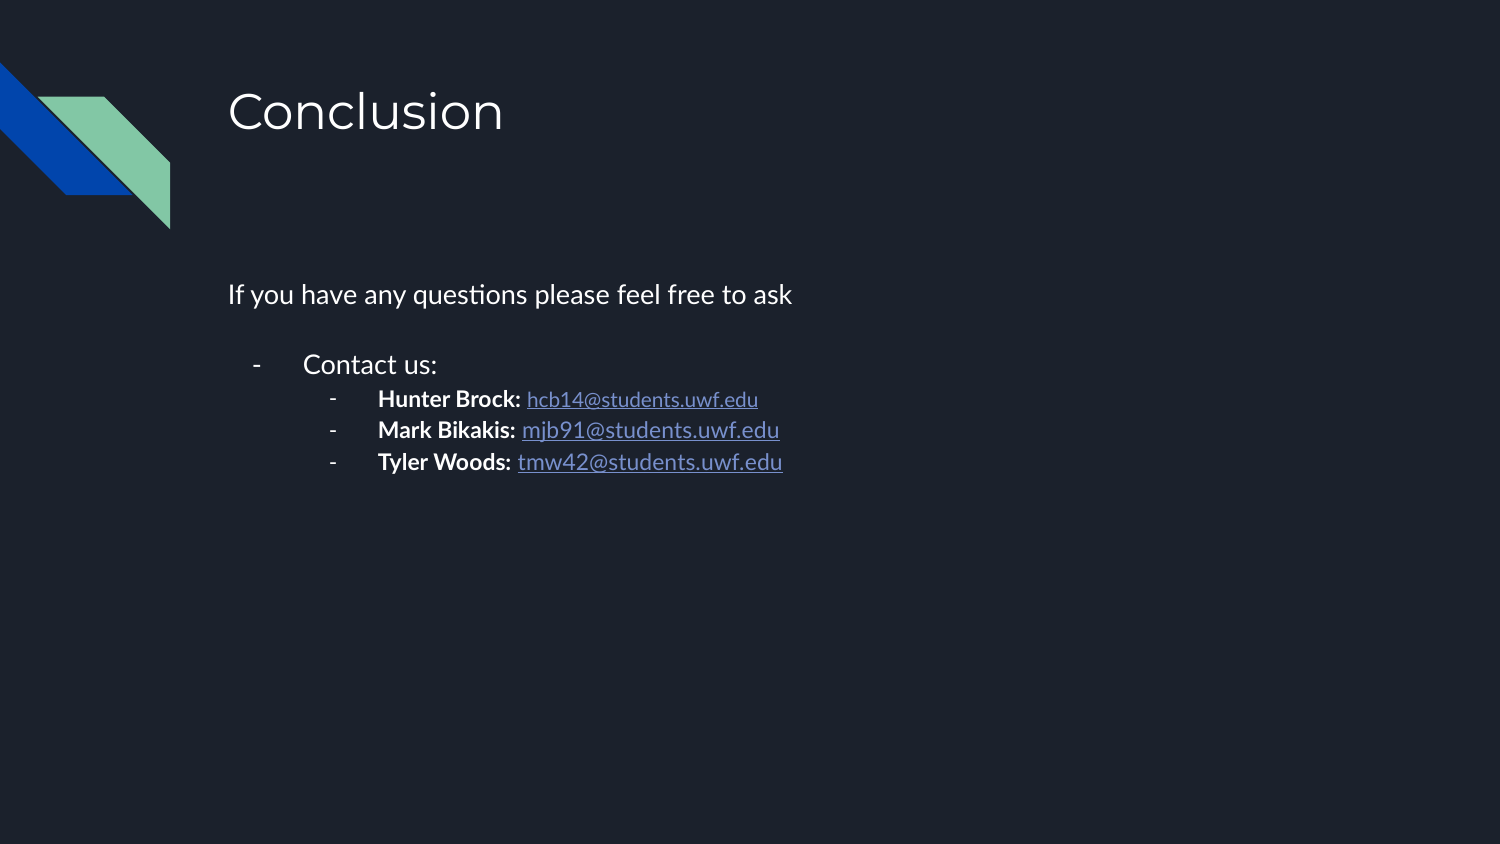

# Conclusion
If you have any questions please feel free to ask
Contact us:
Hunter Brock: hcb14@students.uwf.edu
Mark Bikakis: mjb91@students.uwf.edu
Tyler Woods: tmw42@students.uwf.edu